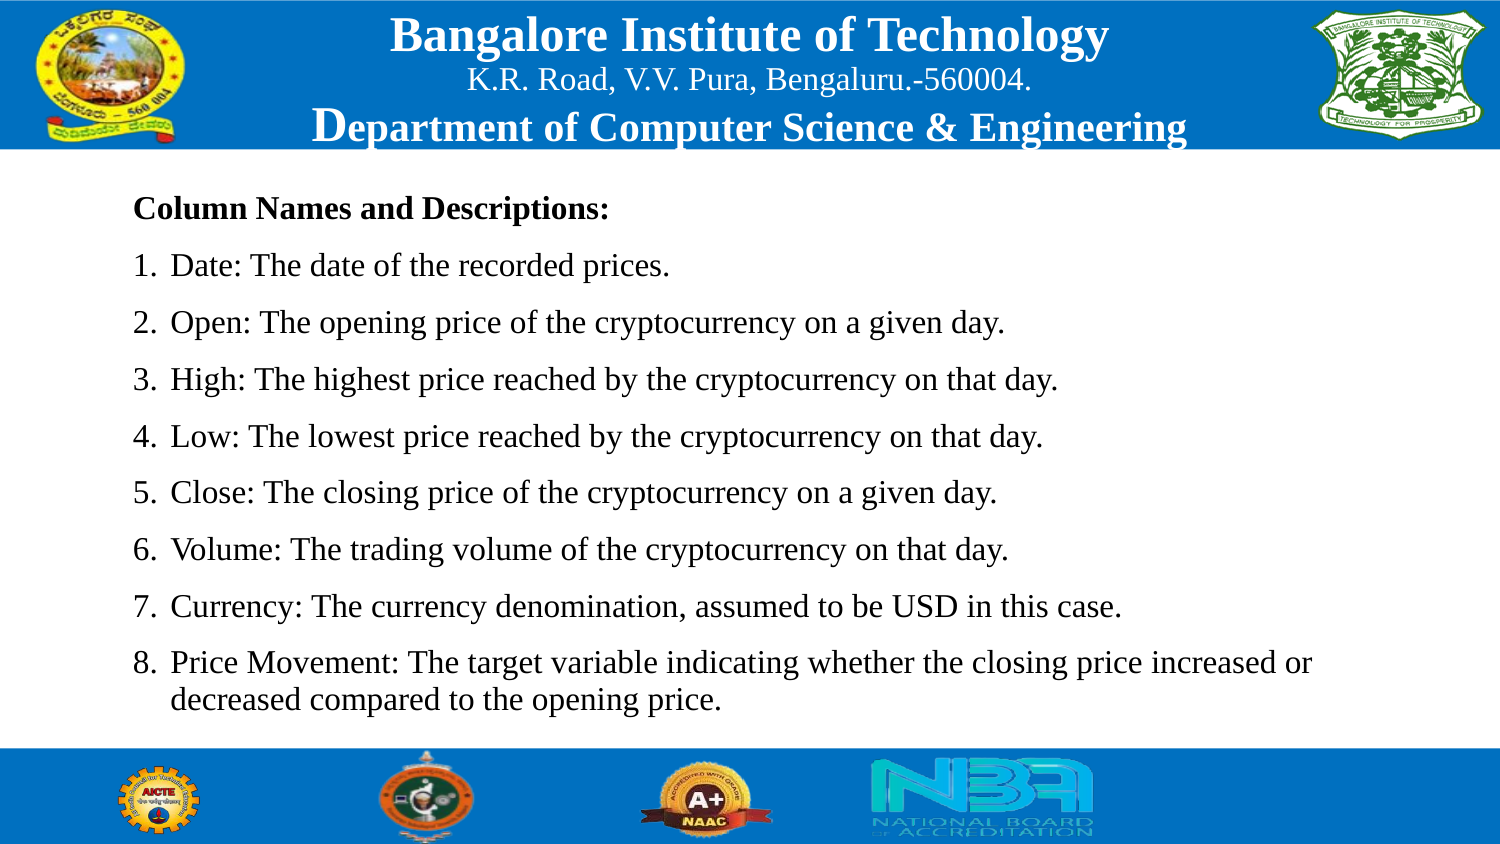

Column Names and Descriptions:
1.	Date: The date of the recorded prices.
2.	Open: The opening price of the cryptocurrency on a given day.
3.	High: The highest price reached by the cryptocurrency on that day.
4.	Low: The lowest price reached by the cryptocurrency on that day.
5.	Close: The closing price of the cryptocurrency on a given day.
6.	Volume: The trading volume of the cryptocurrency on that day.
7.	Currency: The currency denomination, assumed to be USD in this case.
8.	Price Movement: The target variable indicating whether the closing price increased or decreased compared to the opening price.